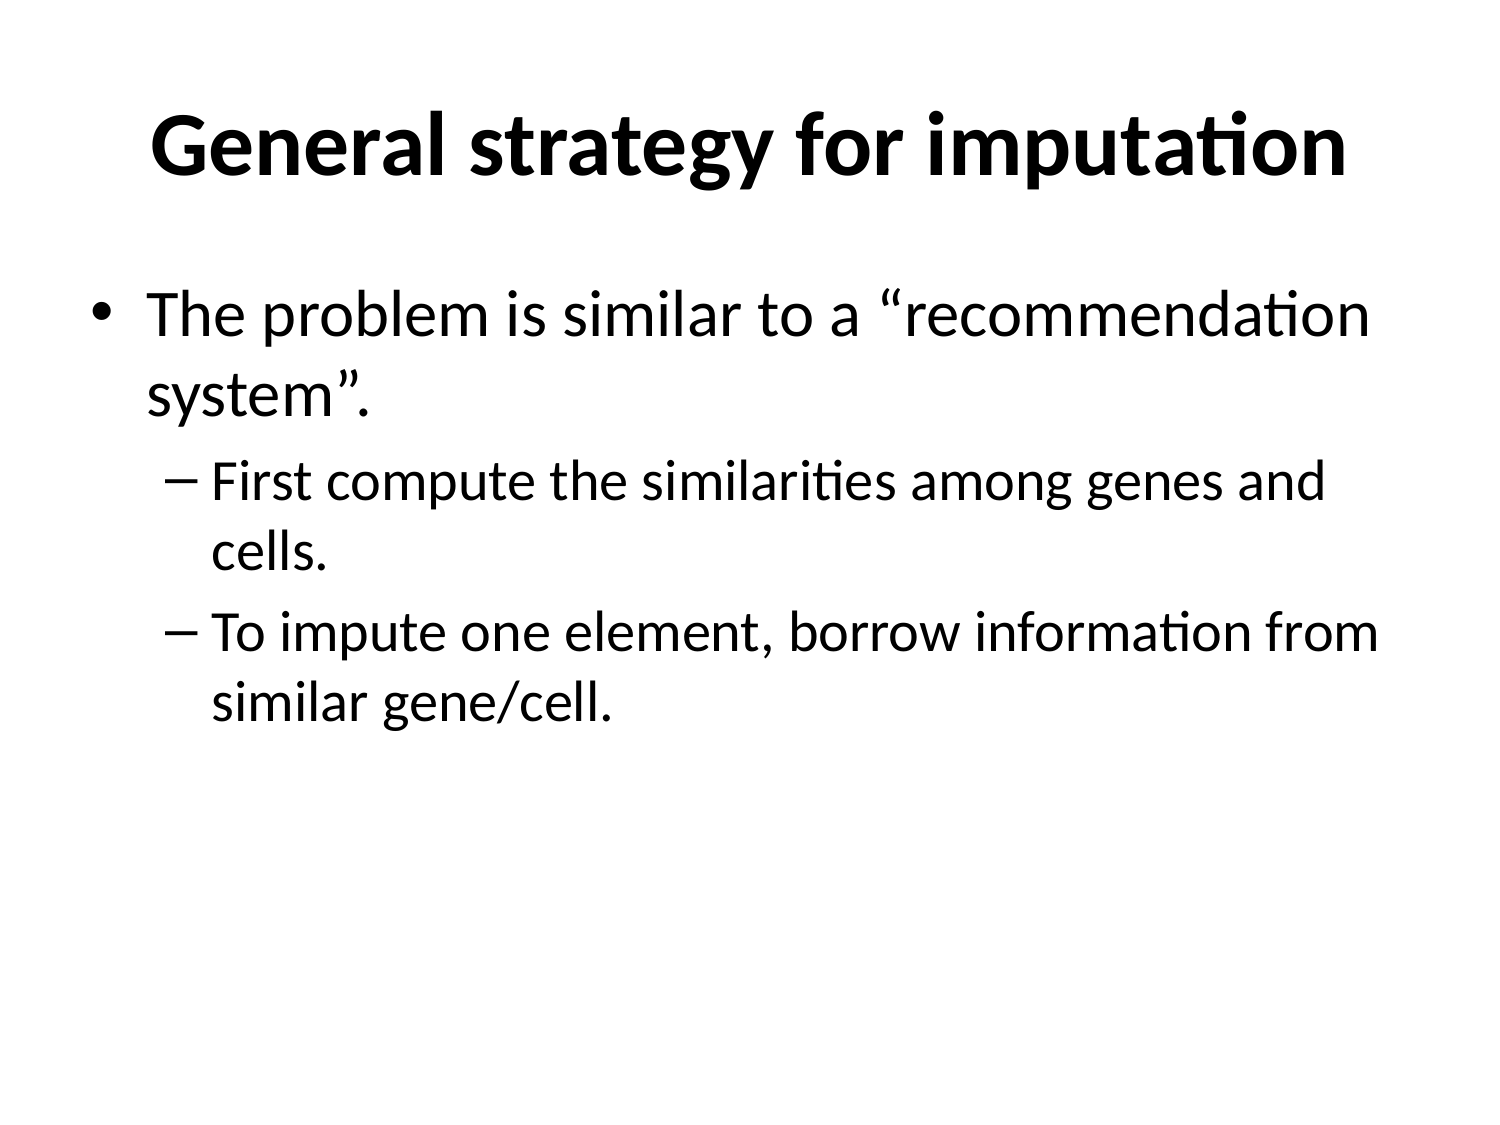

# General strategy for imputation
The problem is similar to a “recommendation system”.
First compute the similarities among genes and cells.
To impute one element, borrow information from similar gene/cell.